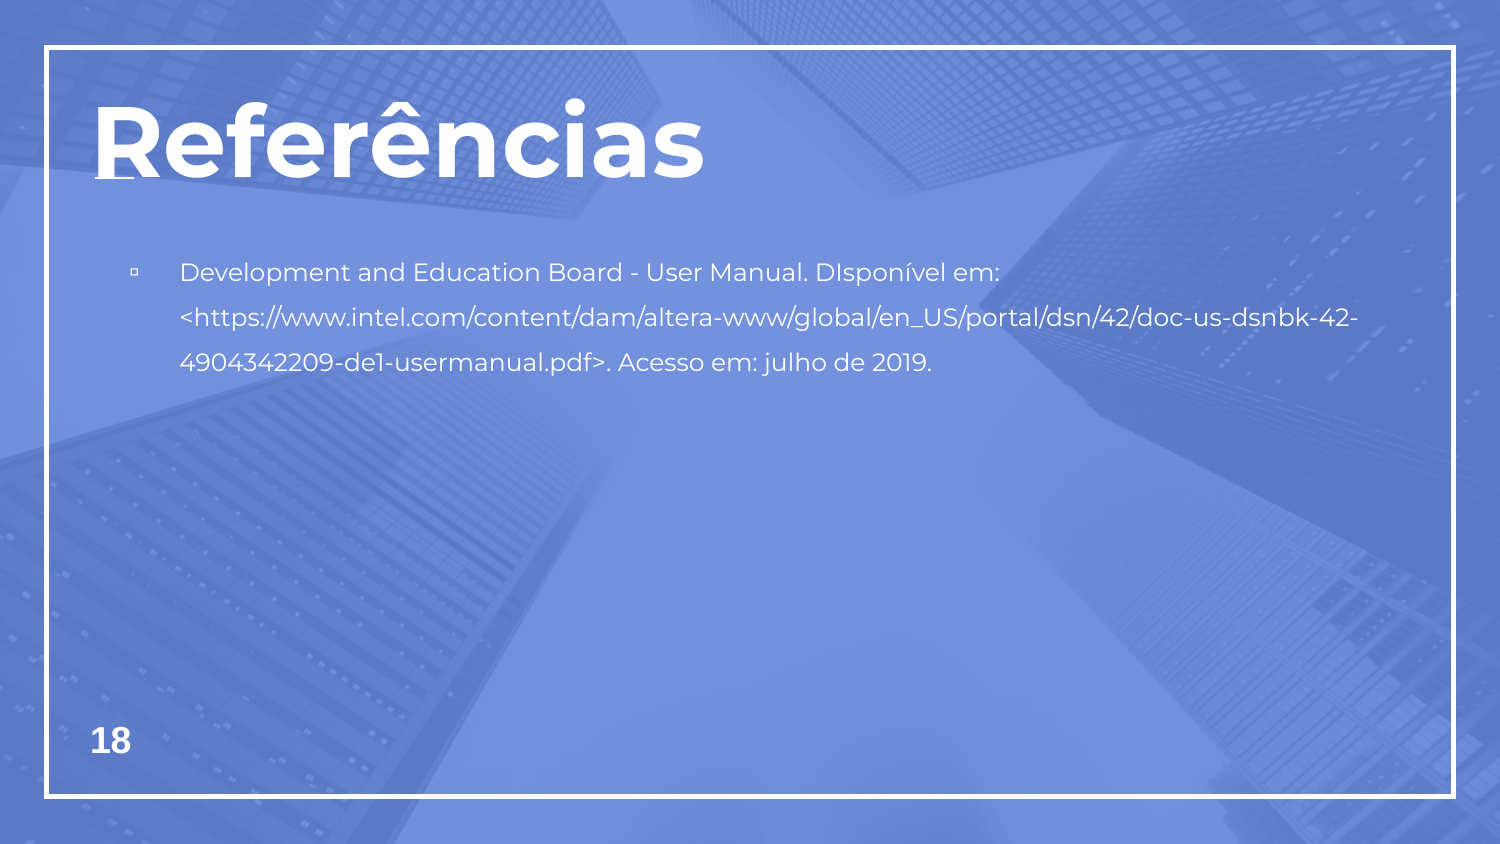

# Referências
Development and Education Board - User Manual. DIsponível em: <https://www.intel.com/content/dam/altera-www/global/en_US/portal/dsn/42/doc-us-dsnbk-42-4904342209-de1-usermanual.pdf>. Acesso em: julho de 2019.
18